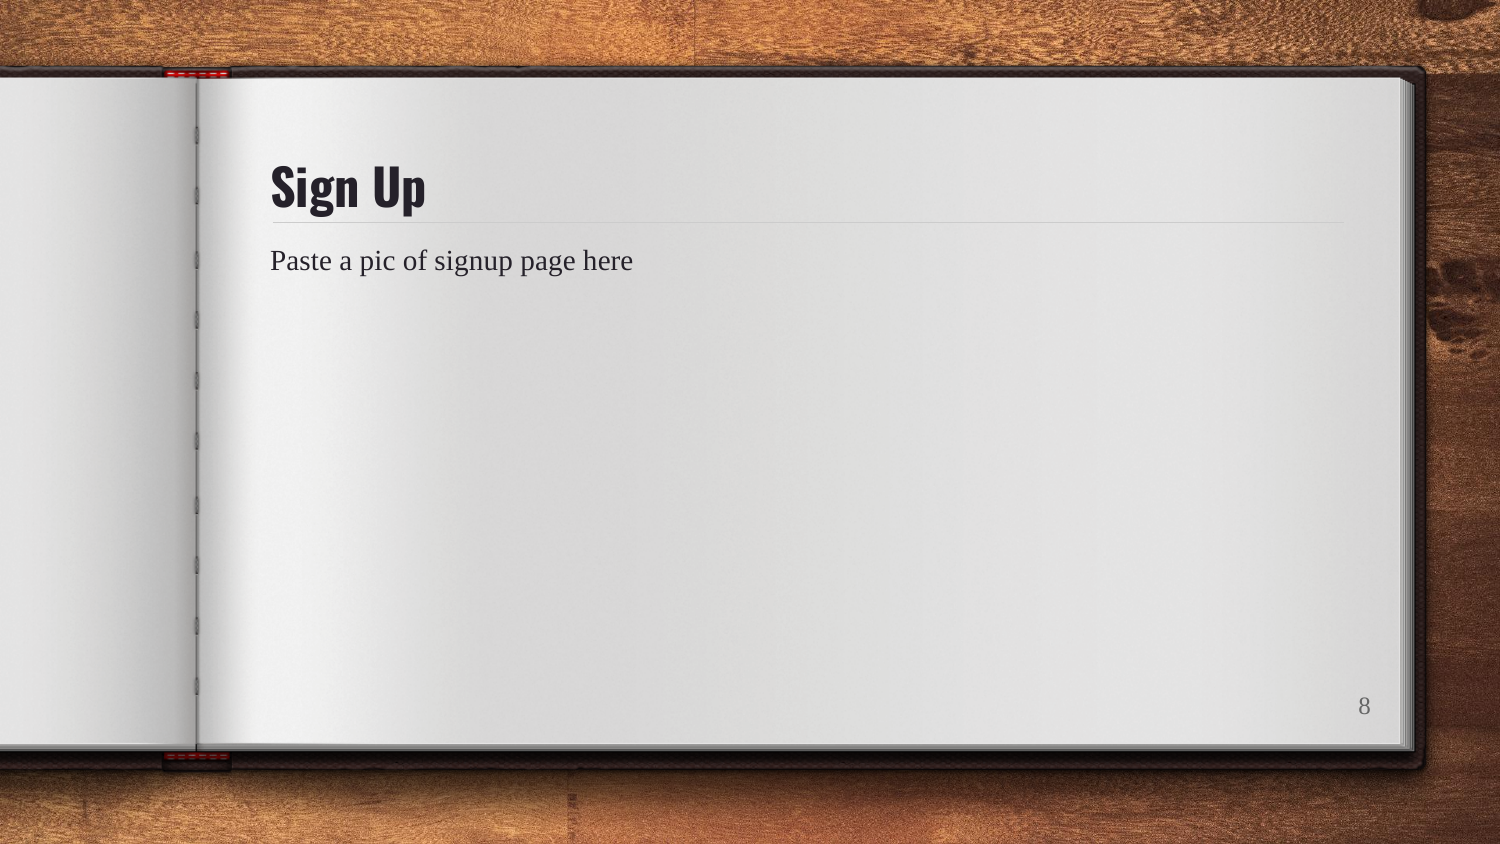

# Sign Up
Paste a pic of signup page here
8